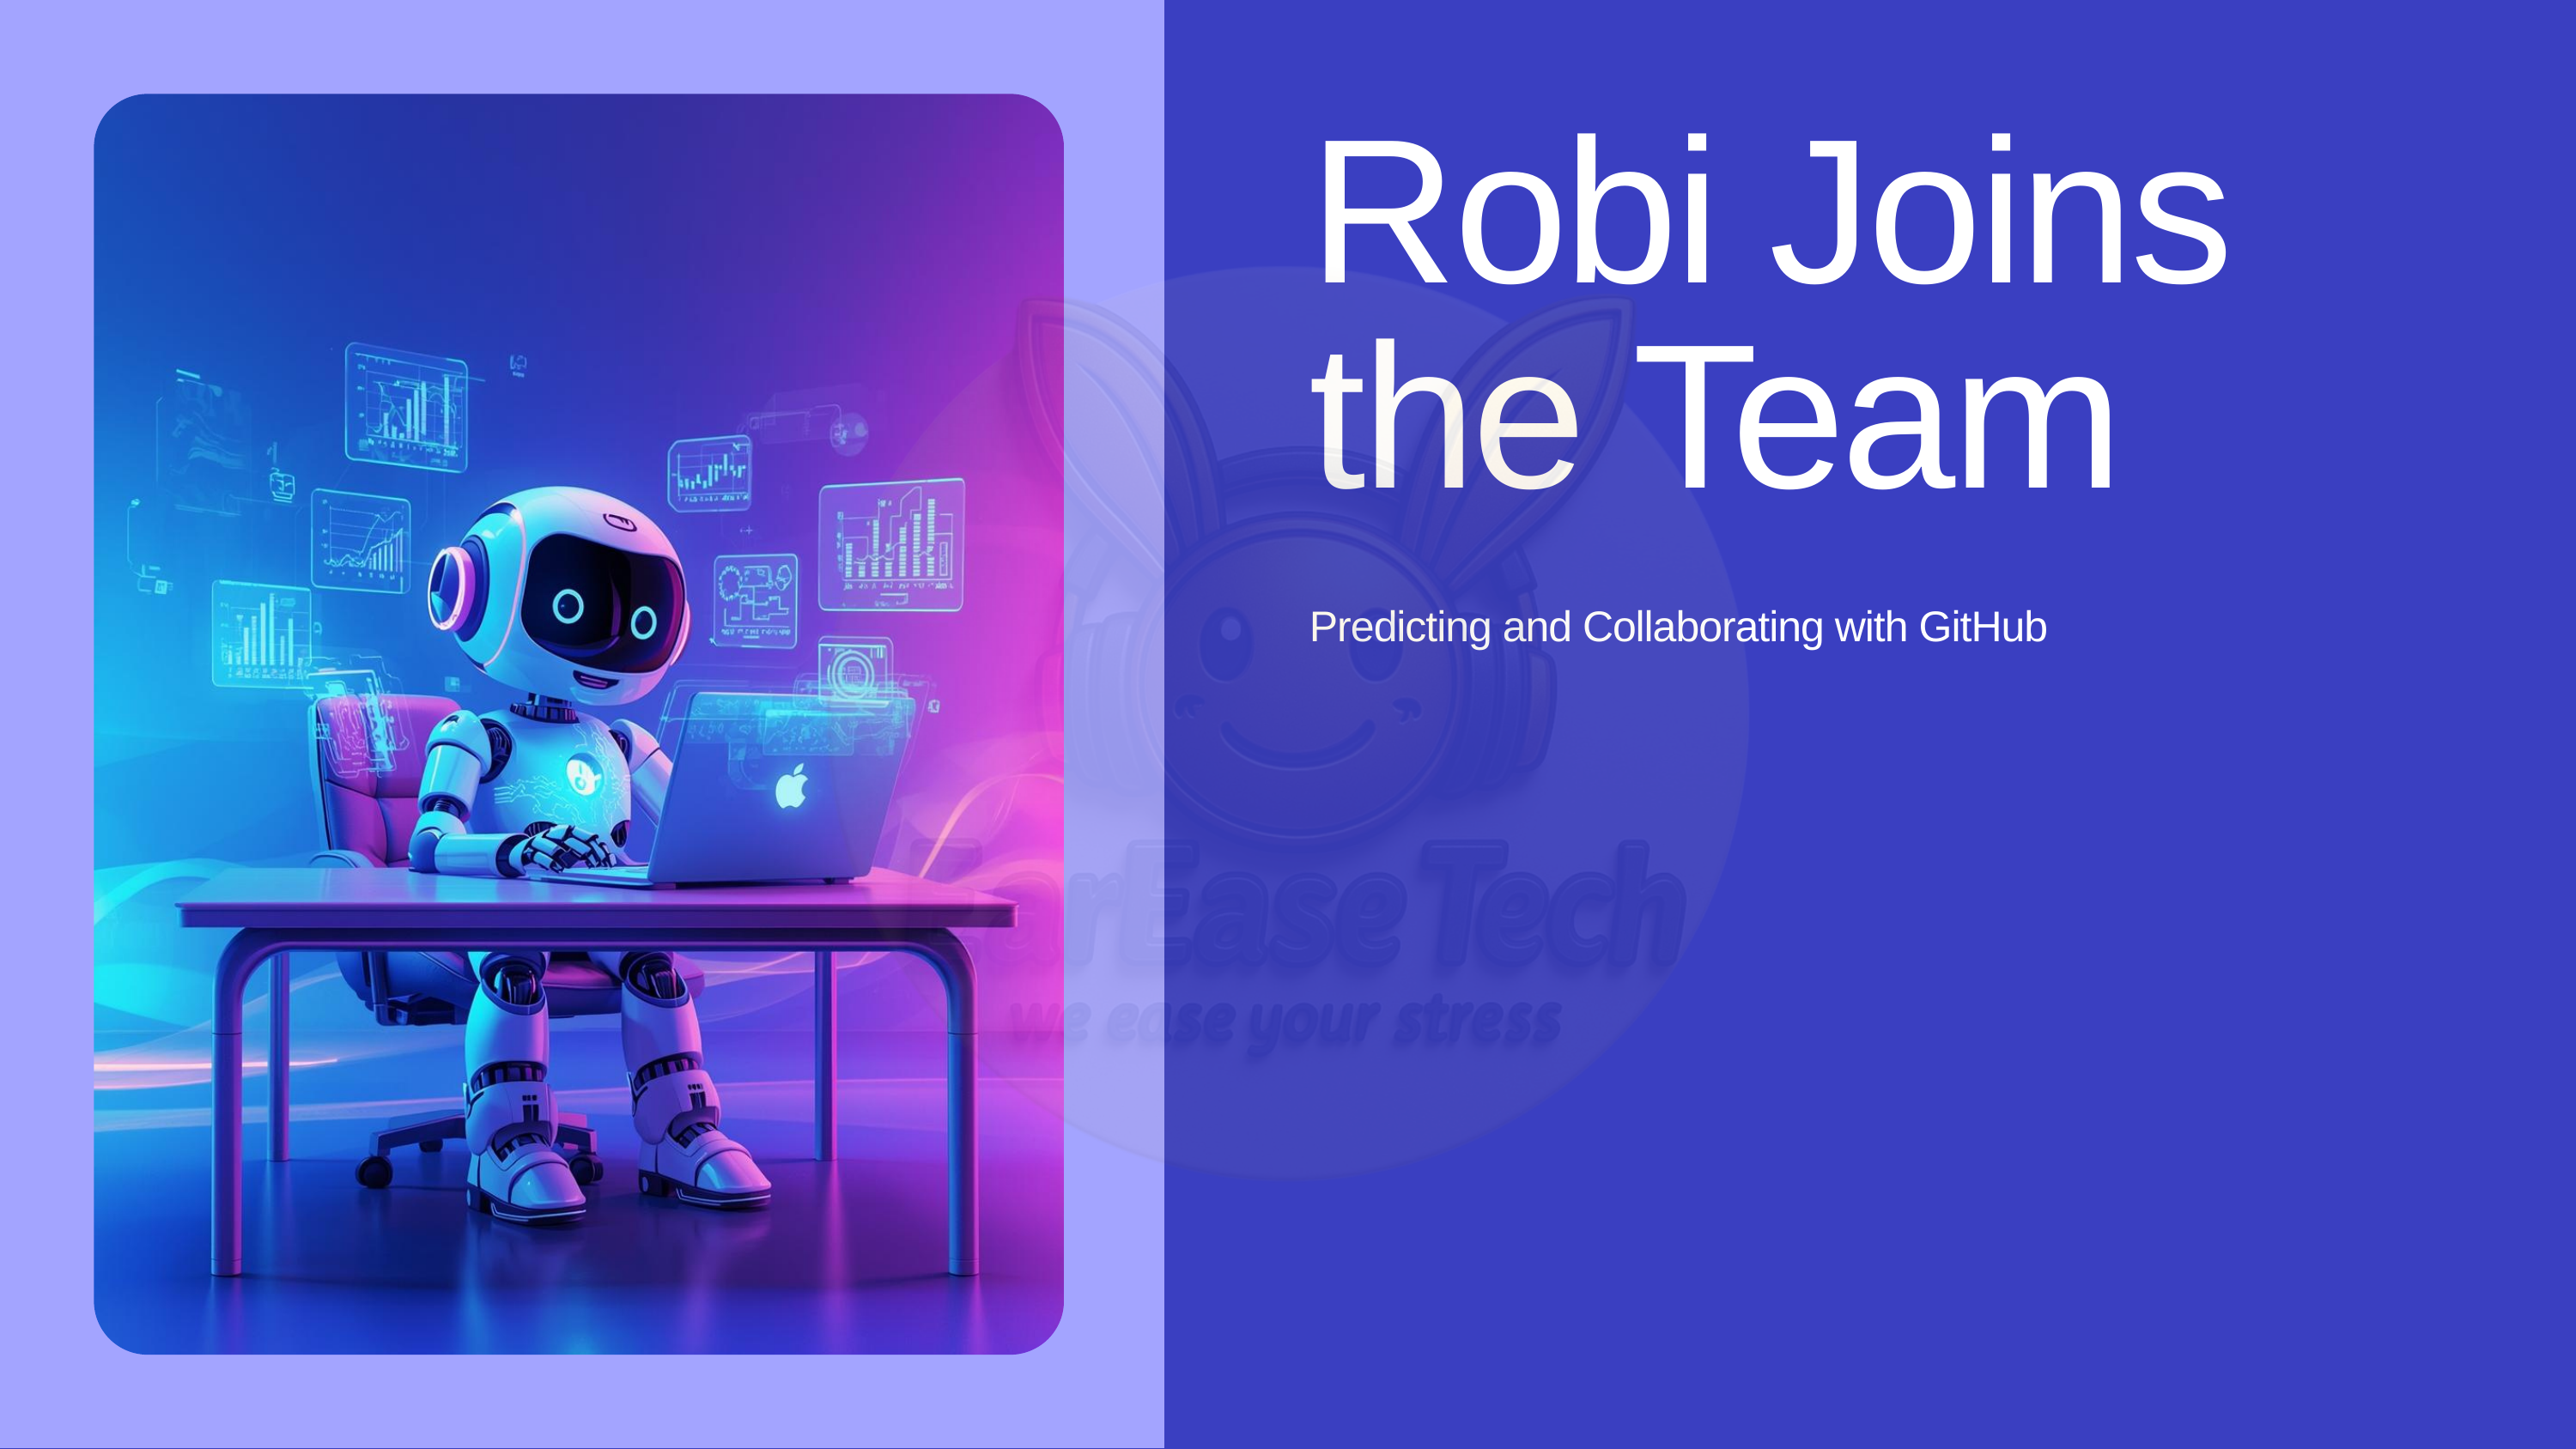

Robi Joins the Team
Predicting and Collaborating with GitHub